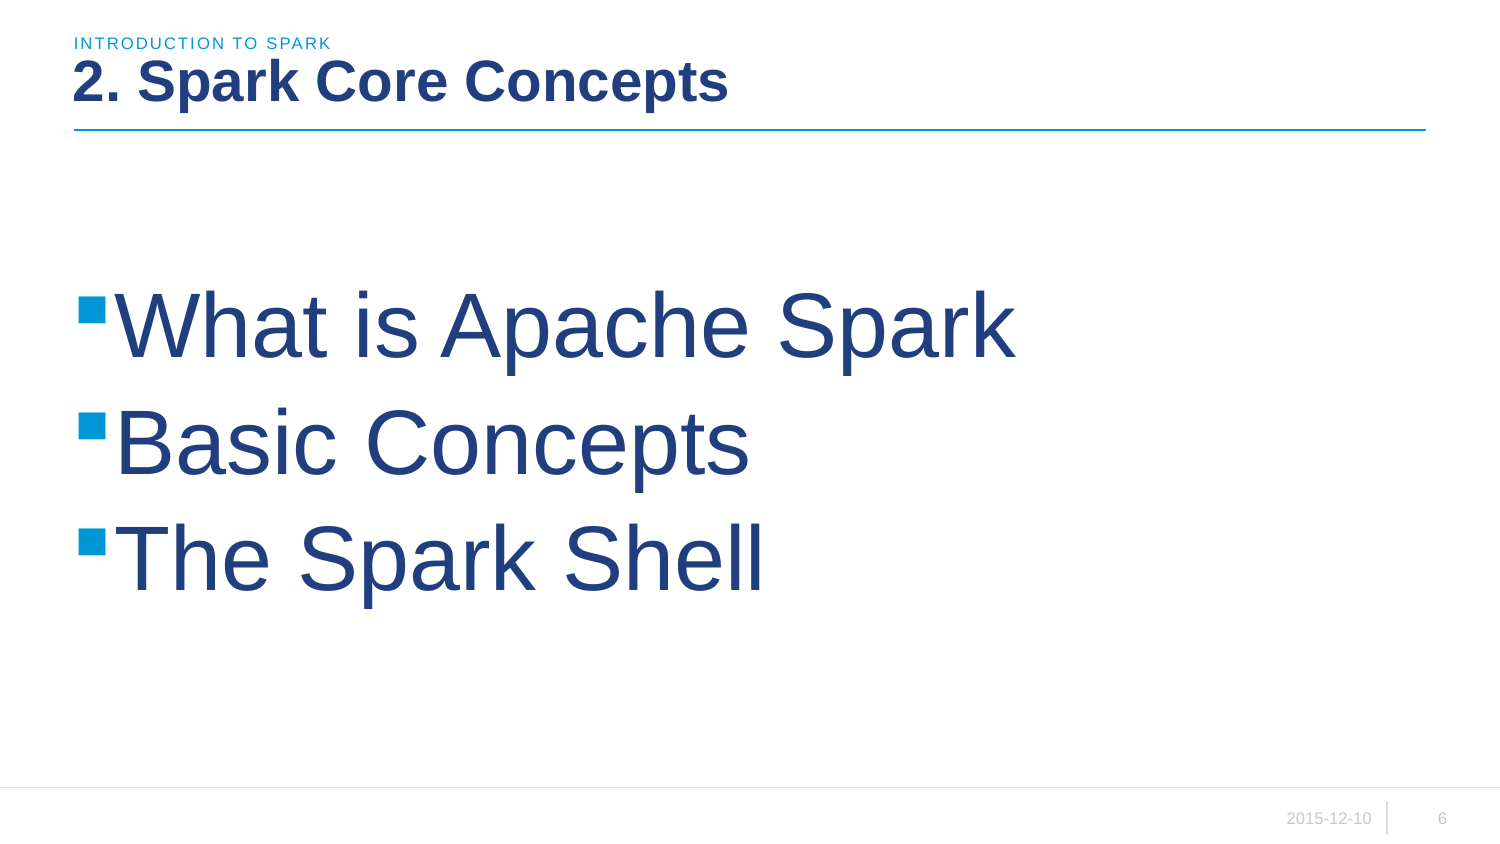

introduction to spark
# 2. Spark Core Concepts
What is Apache Spark
Basic Concepts
The Spark Shell